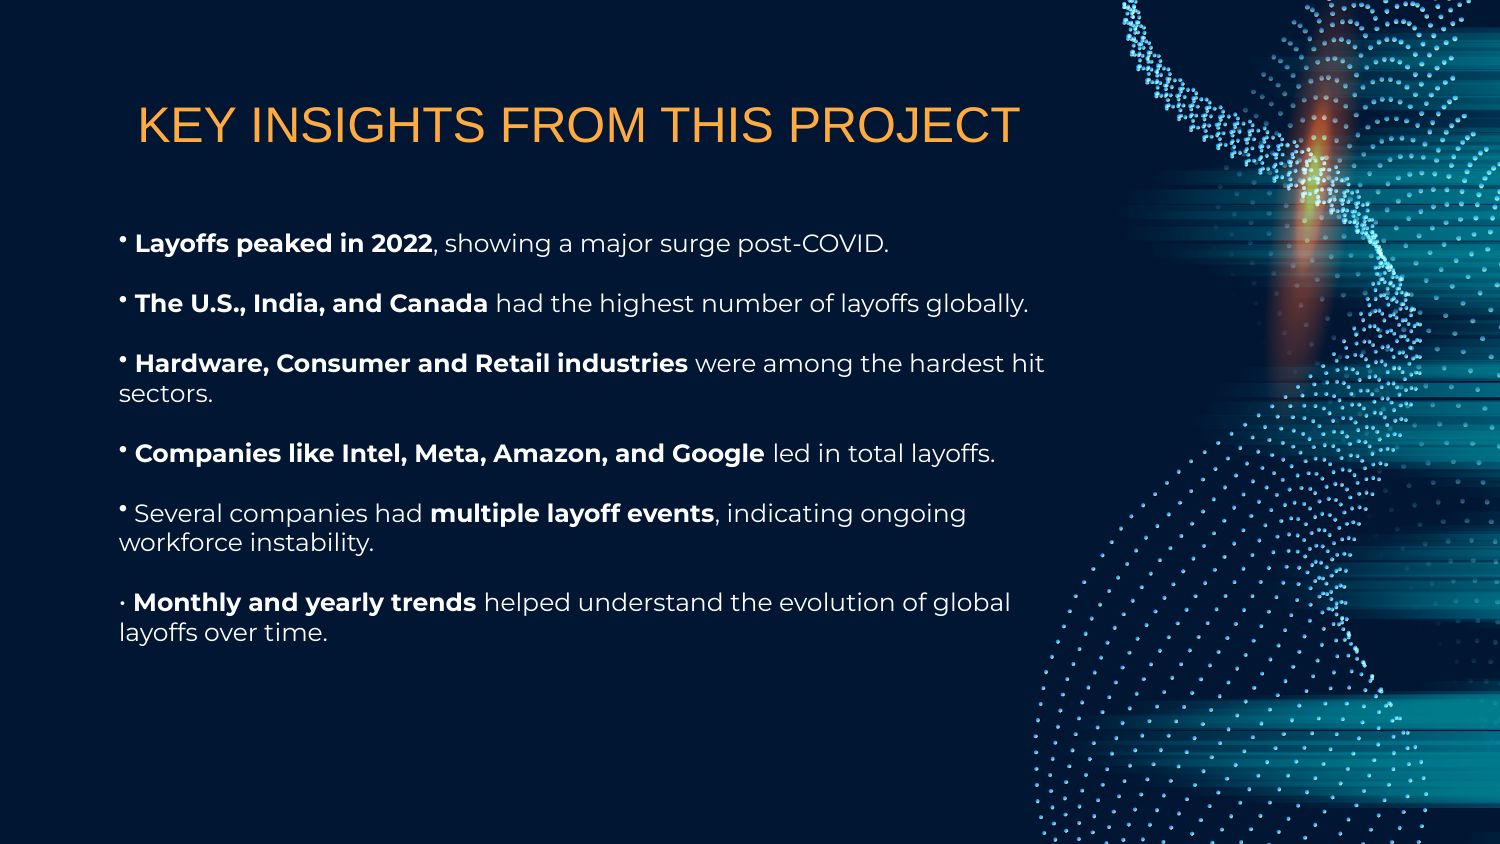

# KEY INSIGHTS FROM THIS PROJECT
 Layoffs peaked in 2022, showing a major surge post-COVID.

 The U.S., India, and Canada had the highest number of layoffs globally.

 Hardware, Consumer and Retail industries were among the hardest hit sectors.

 Companies like Intel, Meta, Amazon, and Google led in total layoffs.

 Several companies had multiple layoff events, indicating ongoing workforce instability.

 Monthly and yearly trends helped understand the evolution of global layoffs over time.